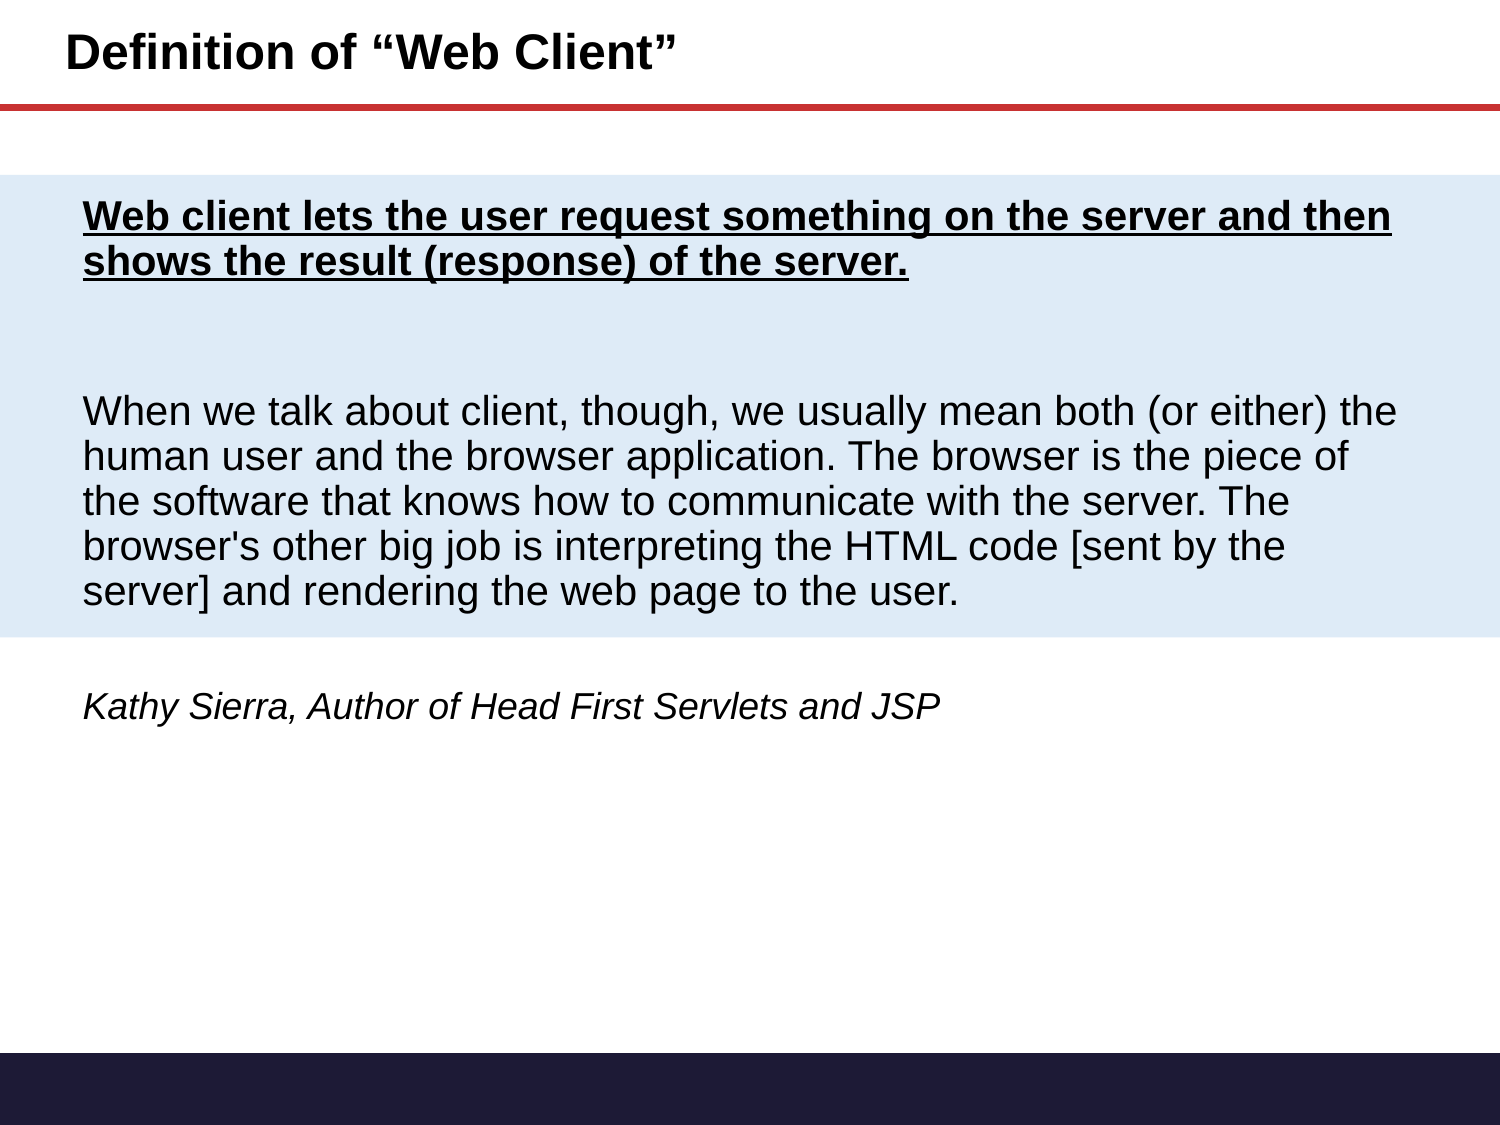

# Definition of “Web Client”

Web client lets the user request something on the server and then shows the result (response) of the server.

When we talk about client, though, we usually mean both (or either) the human user and the browser application. The browser is the piece of the software that knows how to communicate with the server. The browser's other big job is interpreting the HTML code [sent by the server] and rendering the web page to the user.
Kathy Sierra, Author of Head First Servlets and JSP